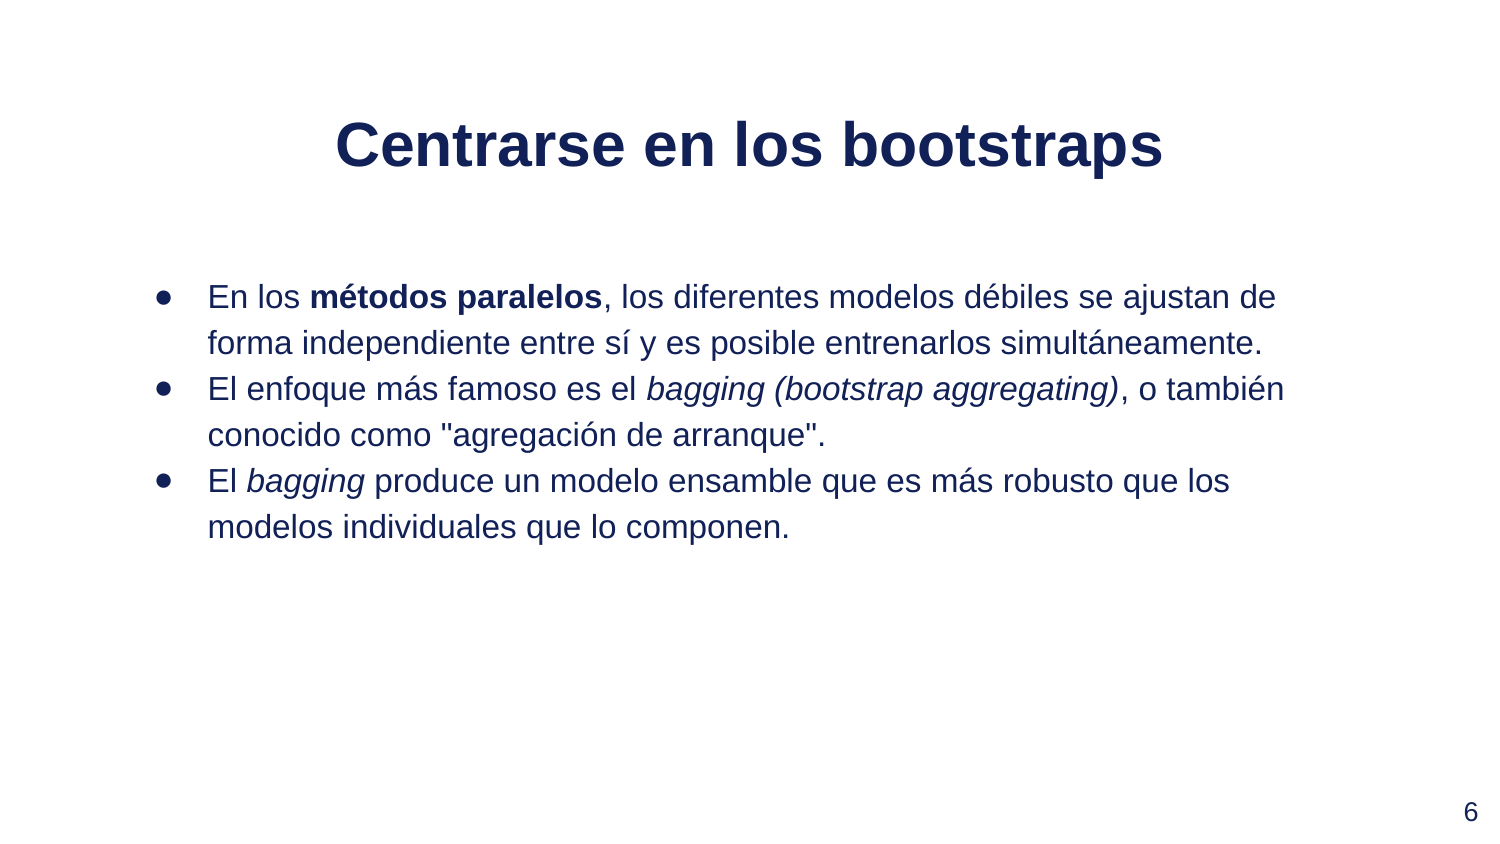

Centrarse en los bootstraps
En los métodos paralelos, los diferentes modelos débiles se ajustan de forma independiente entre sí y es posible entrenarlos simultáneamente.
El enfoque más famoso es el bagging (bootstrap aggregating), o también conocido como "agregación de arranque".
El bagging produce un modelo ensamble que es más robusto que los modelos individuales que lo componen.
6